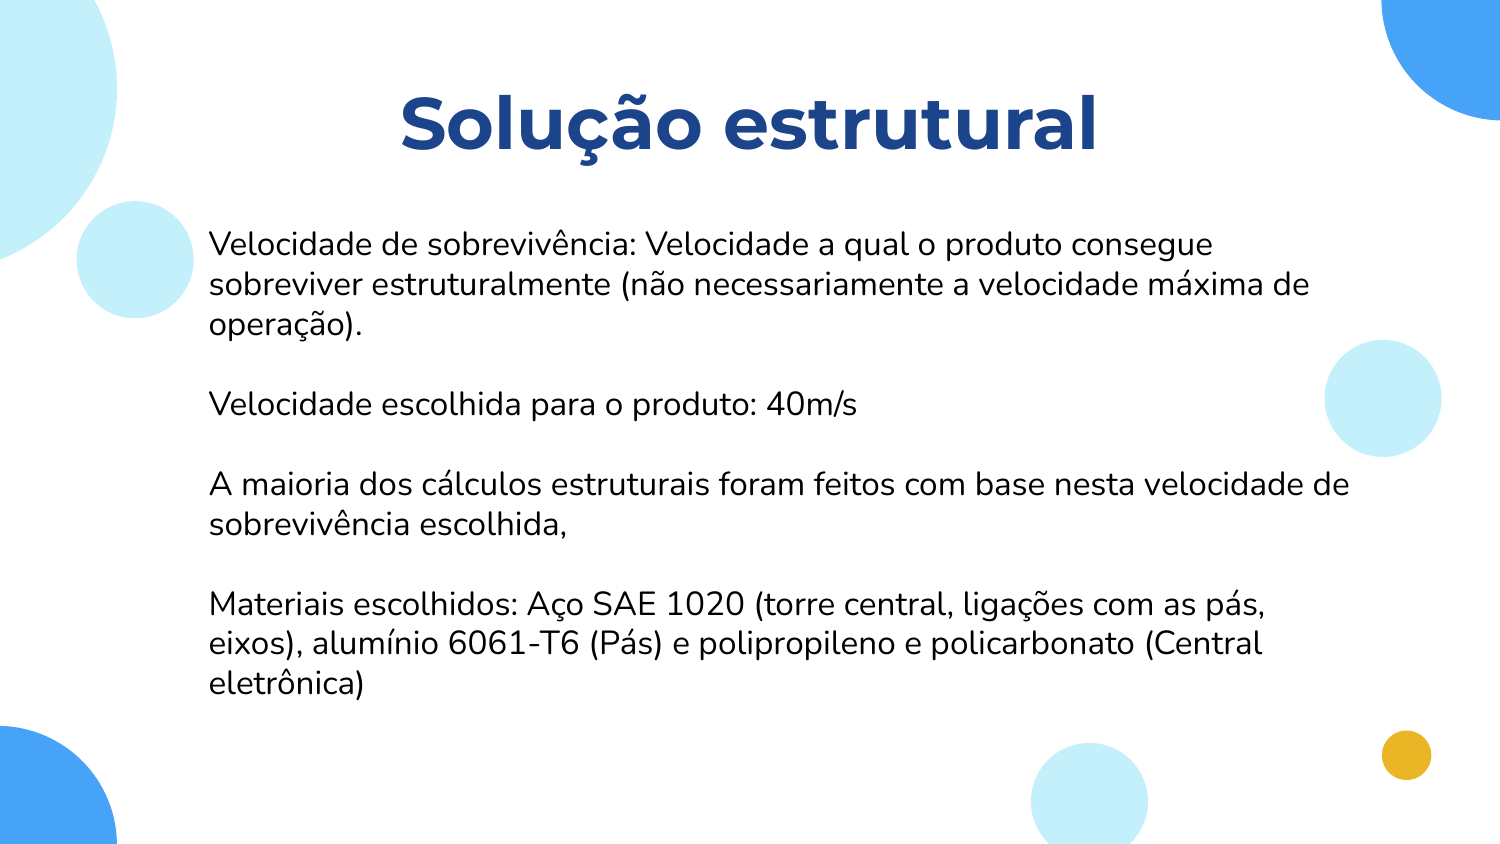

# Solução estrutural

Velocidade de sobrevivência: Velocidade a qual o produto consegue sobreviver estruturalmente (não necessariamente a velocidade máxima de operação).

Velocidade escolhida para o produto: 40m/s

A maioria dos cálculos estruturais foram feitos com base nesta velocidade de sobrevivência escolhida,

Materiais escolhidos: Aço SAE 1020 (torre central, ligações com as pás, eixos), alumínio 6061-T6 (Pás) e polipropileno e policarbonato (Central eletrônica)